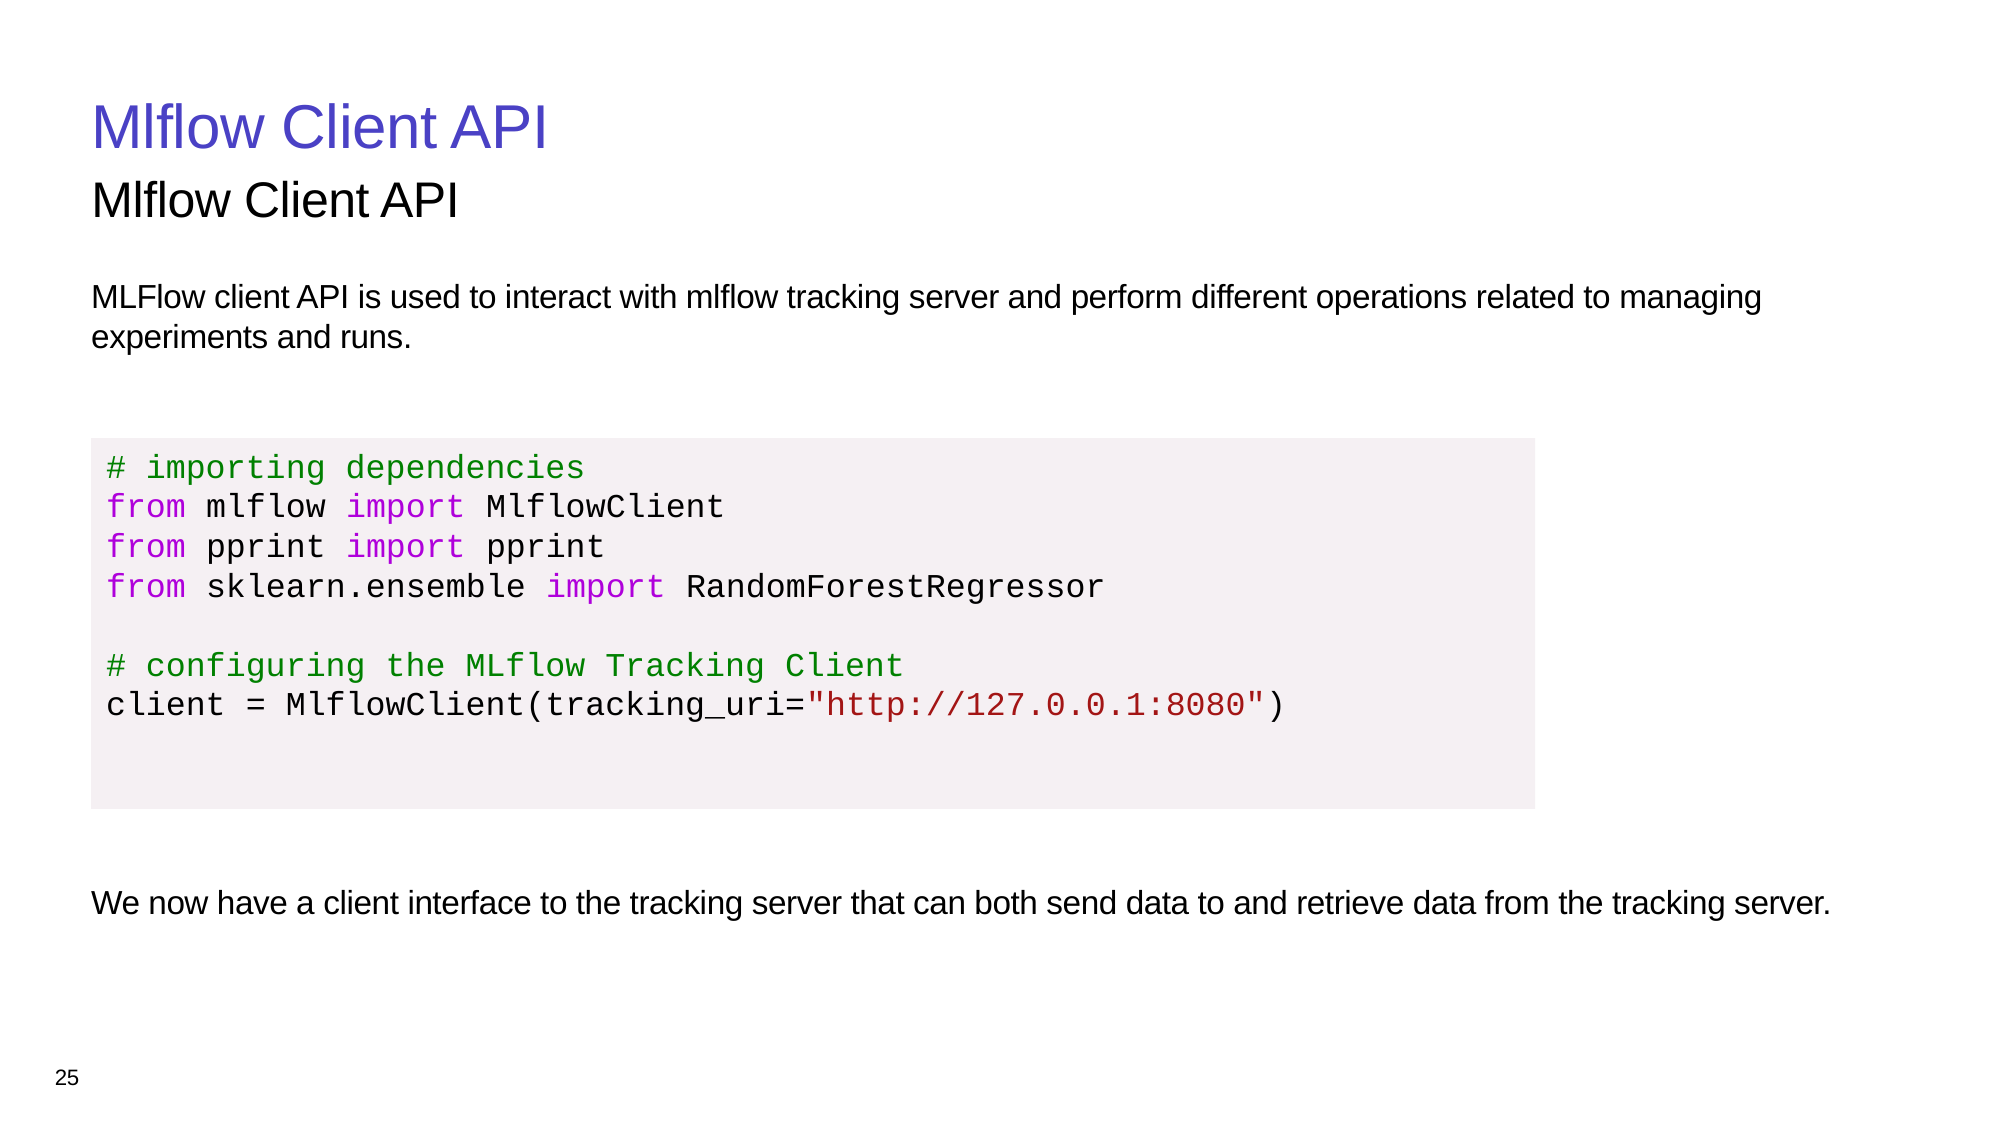

Mlflow Client API
Mlflow Client API
MLFlow client API is used to interact with mlflow tracking server and perform different operations related to managing experiments and runs.

We now have a client interface to the tracking server that can both send data to and retrieve data from the tracking server.

# importing dependencies
from mlflow import MlflowClient
from pprint import pprint
from sklearn.ensemble import RandomForestRegressor
# configuring the MLflow Tracking Client
client = MlflowClient(tracking_uri="http://127.0.0.1:8080")